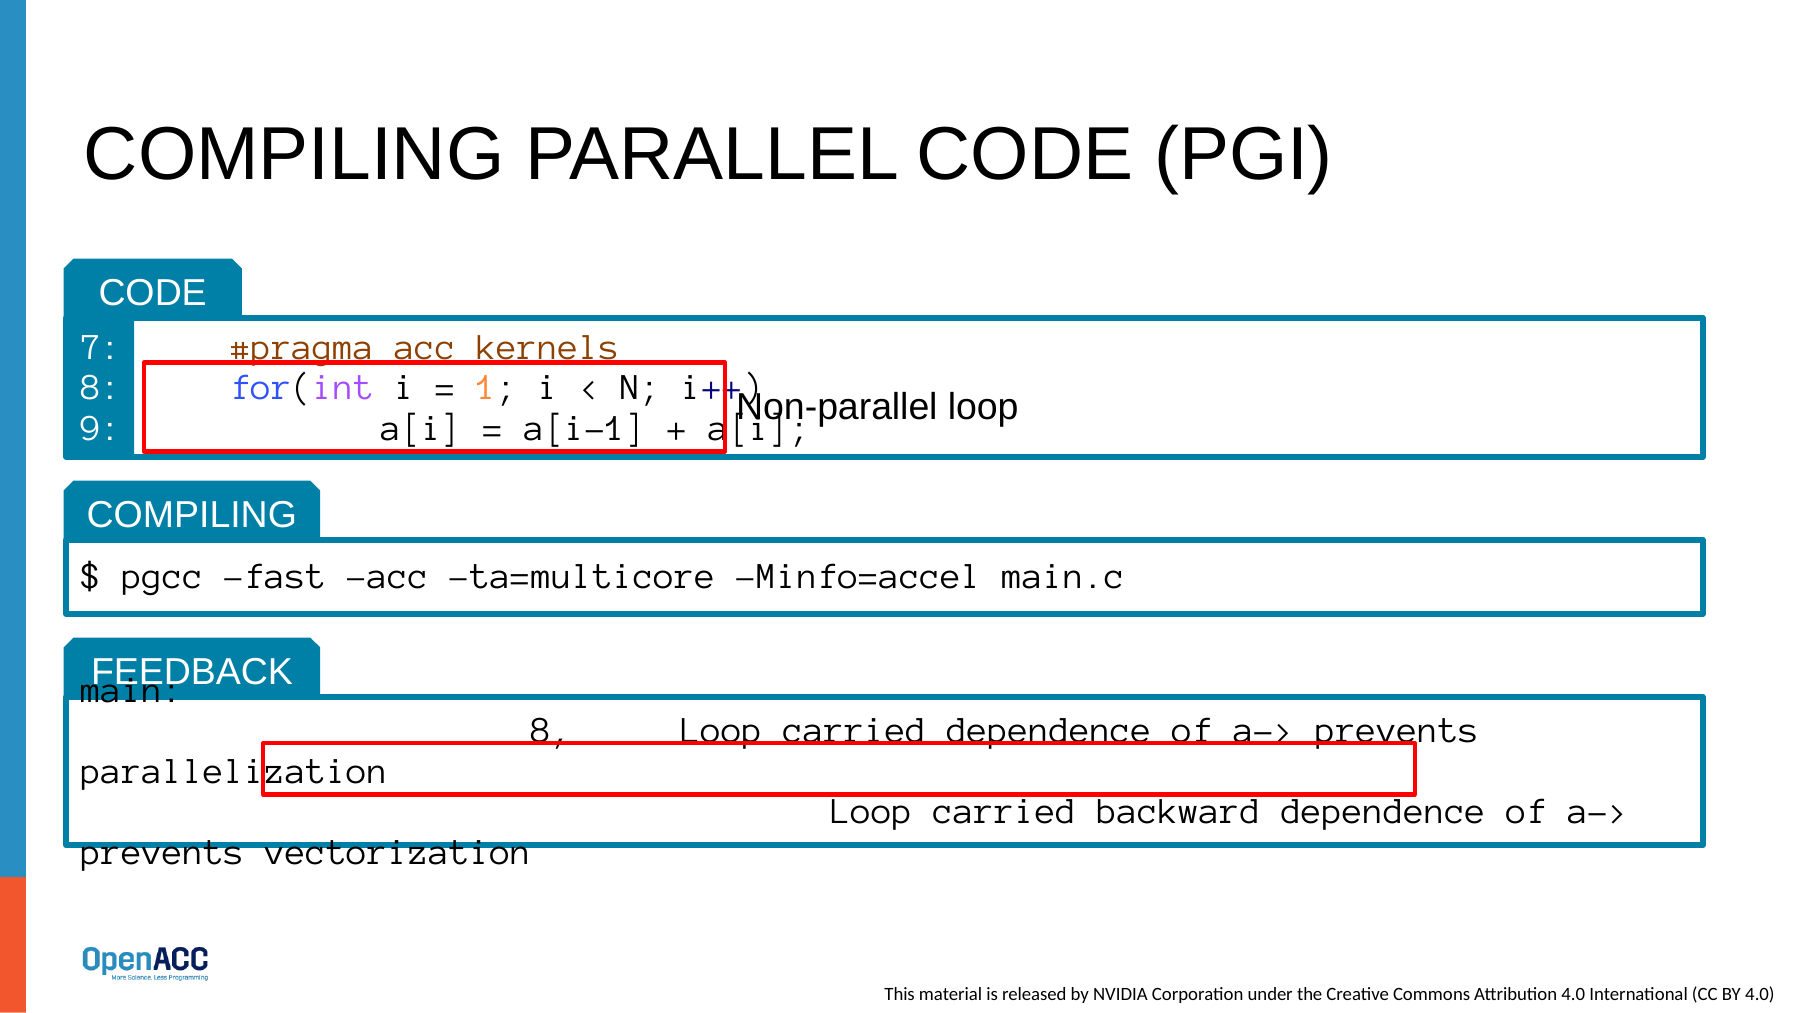

# Compiling parallel code (PGI)
CODE

7:	#pragma acc kernels
8: 	for(int i = 1; i < N; i++)
9:		a[i] = a[i-1] + a[i];

Non-parallel loop
COMPILING
$ pgcc –fast –acc –ta=multicore –Minfo=accel main.c
FEEDBACK
main:
			8,	Loop carried dependence of a-> prevents parallelization
					Loop carried backward dependence of a-> prevents vectorization